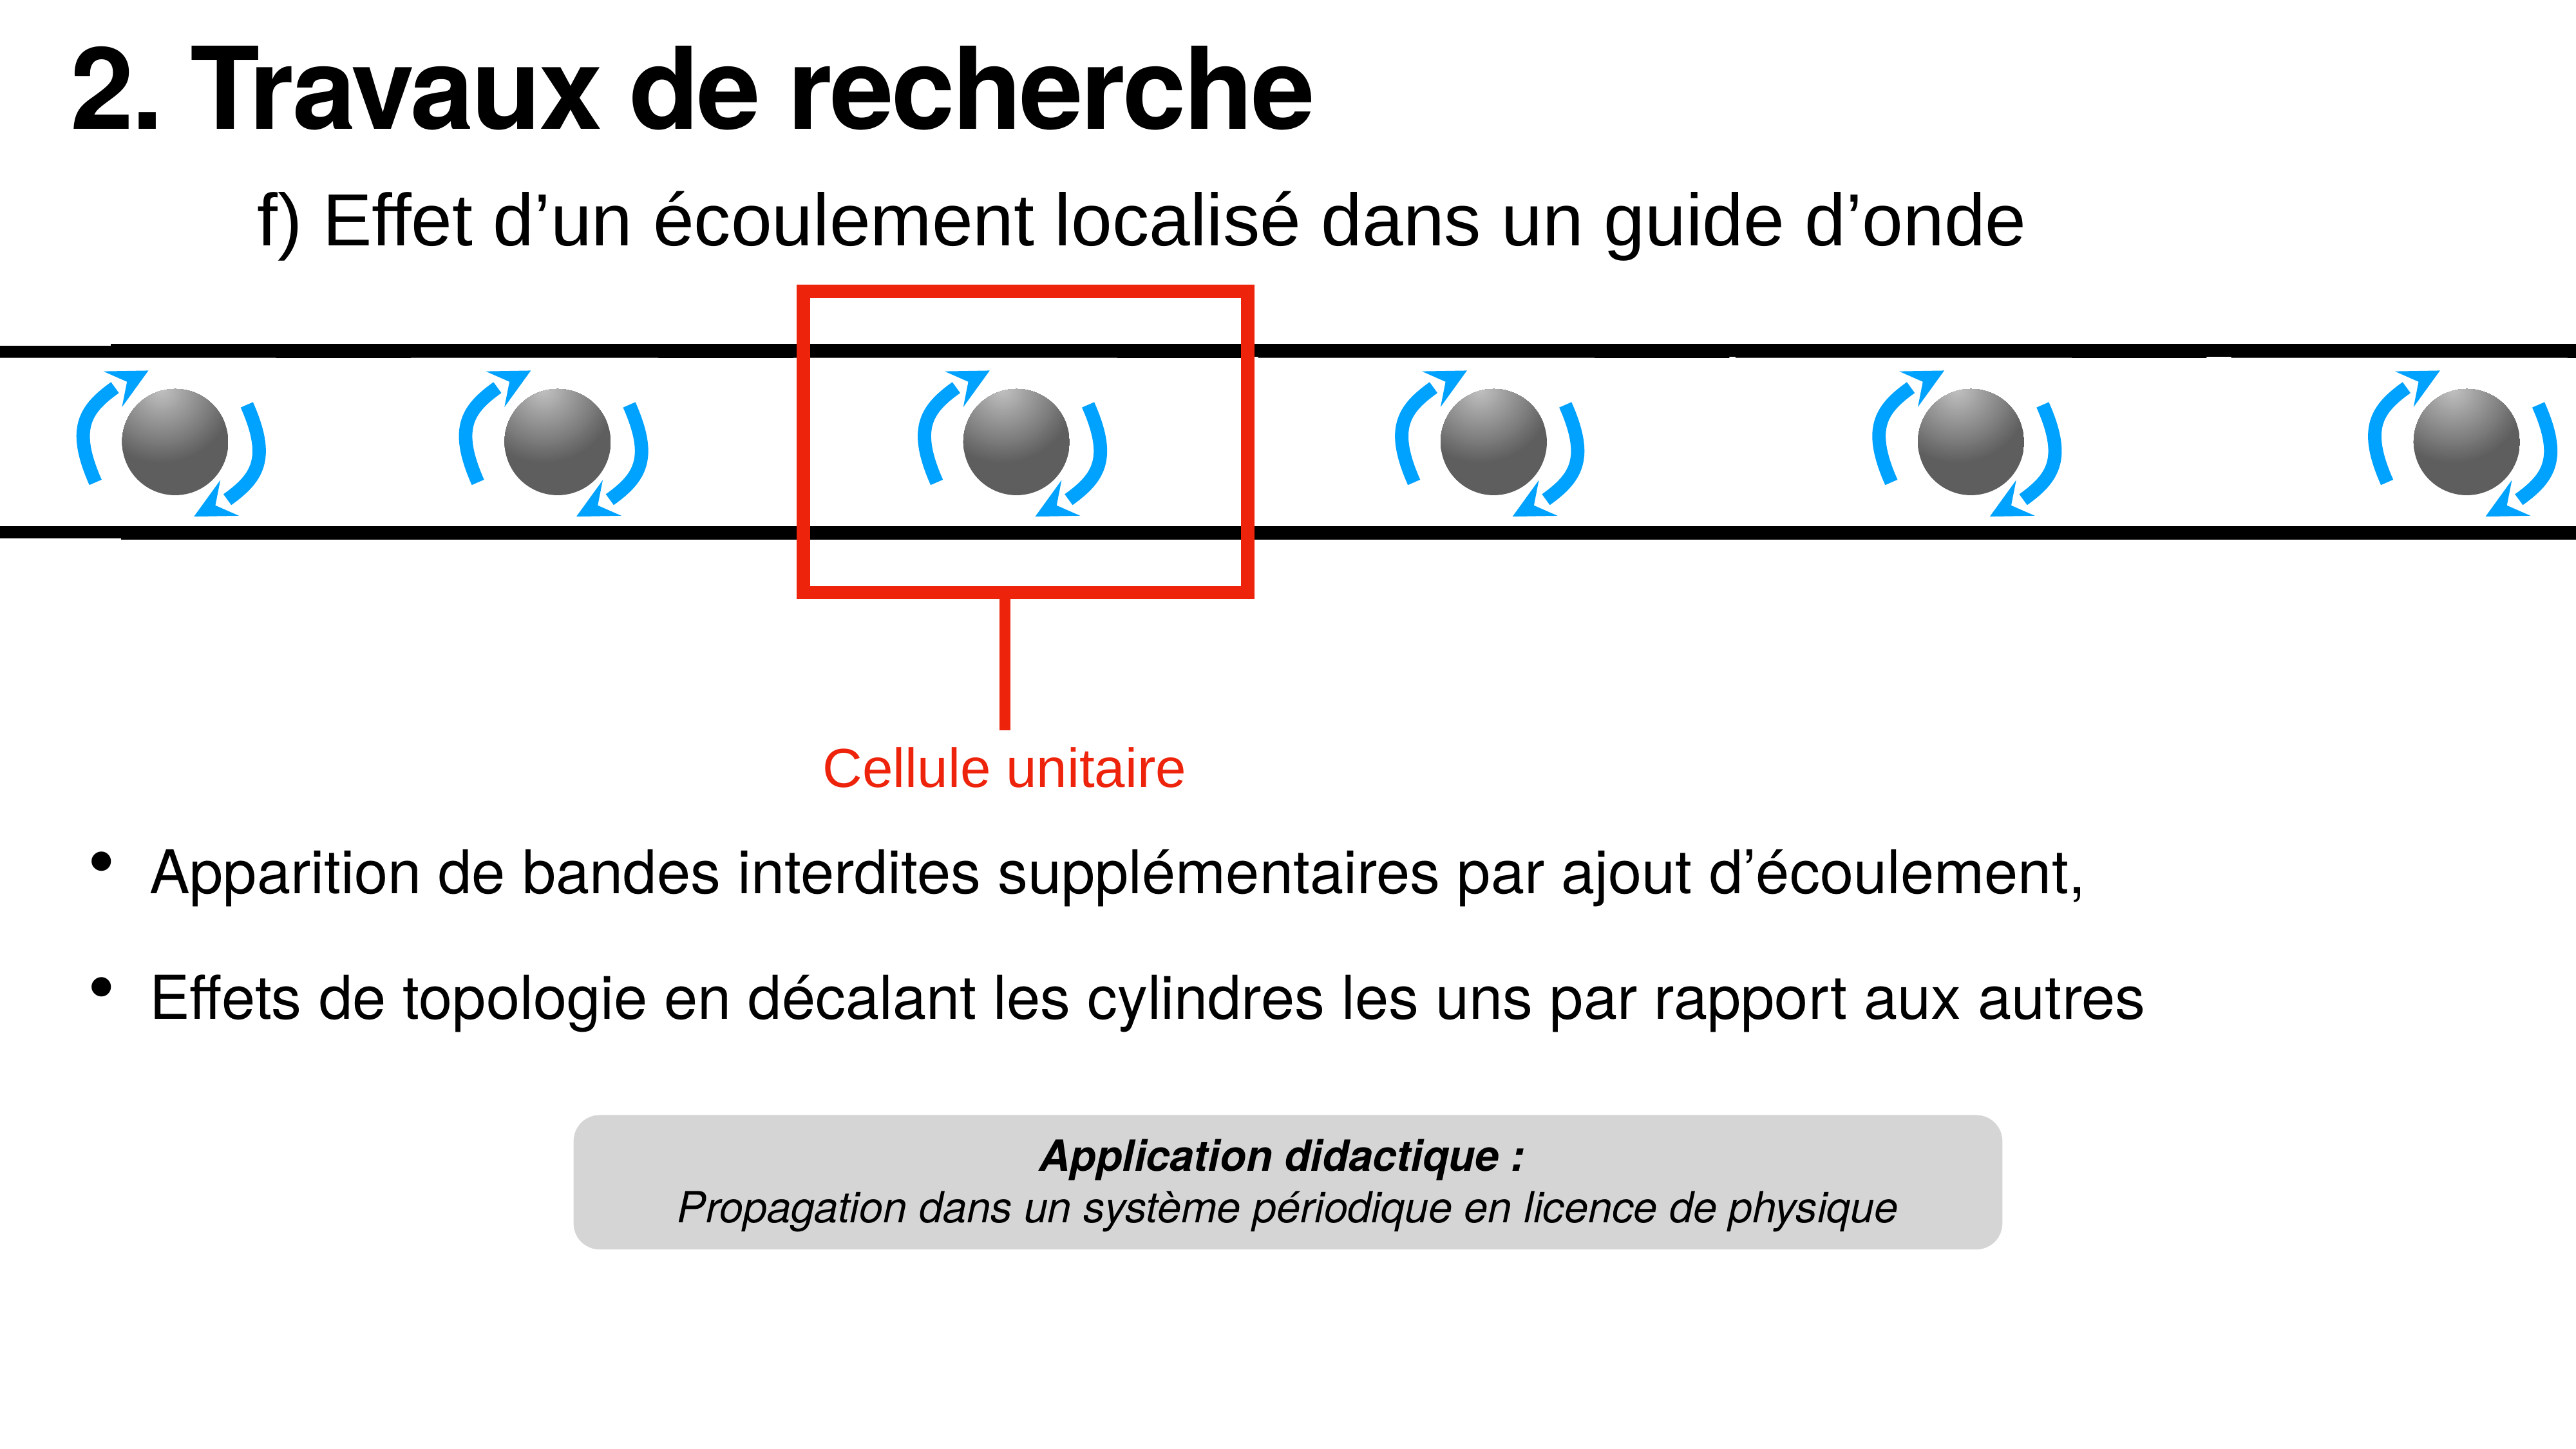

17
# 2. Travaux de recherche
f) Effet d’un écoulement localisé dans un guide d’onde

Cellule unitaire

Apparition de bandes interdites supplémentaires par ajout d’écoulement,
Effets de topologie en décalant les cylindres les uns par rapport aux autres
Application didactique :
Propagation dans un système périodique en licence de physique